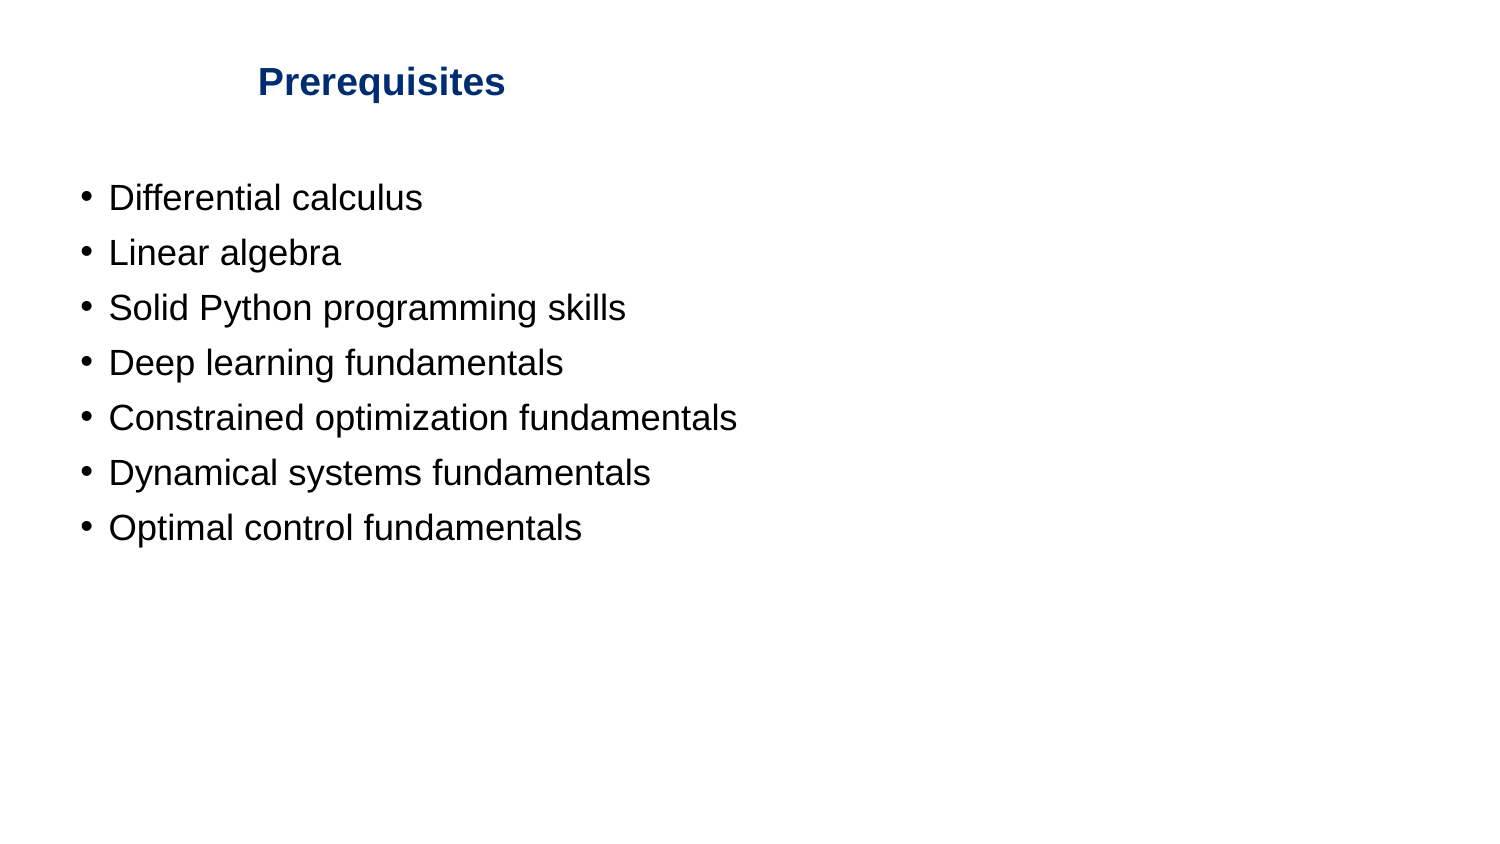

# Prerequisites
Differential calculus
Linear algebra
Solid Python programming skills
Deep learning fundamentals
Constrained optimization fundamentals
Dynamical systems fundamentals
Optimal control fundamentals